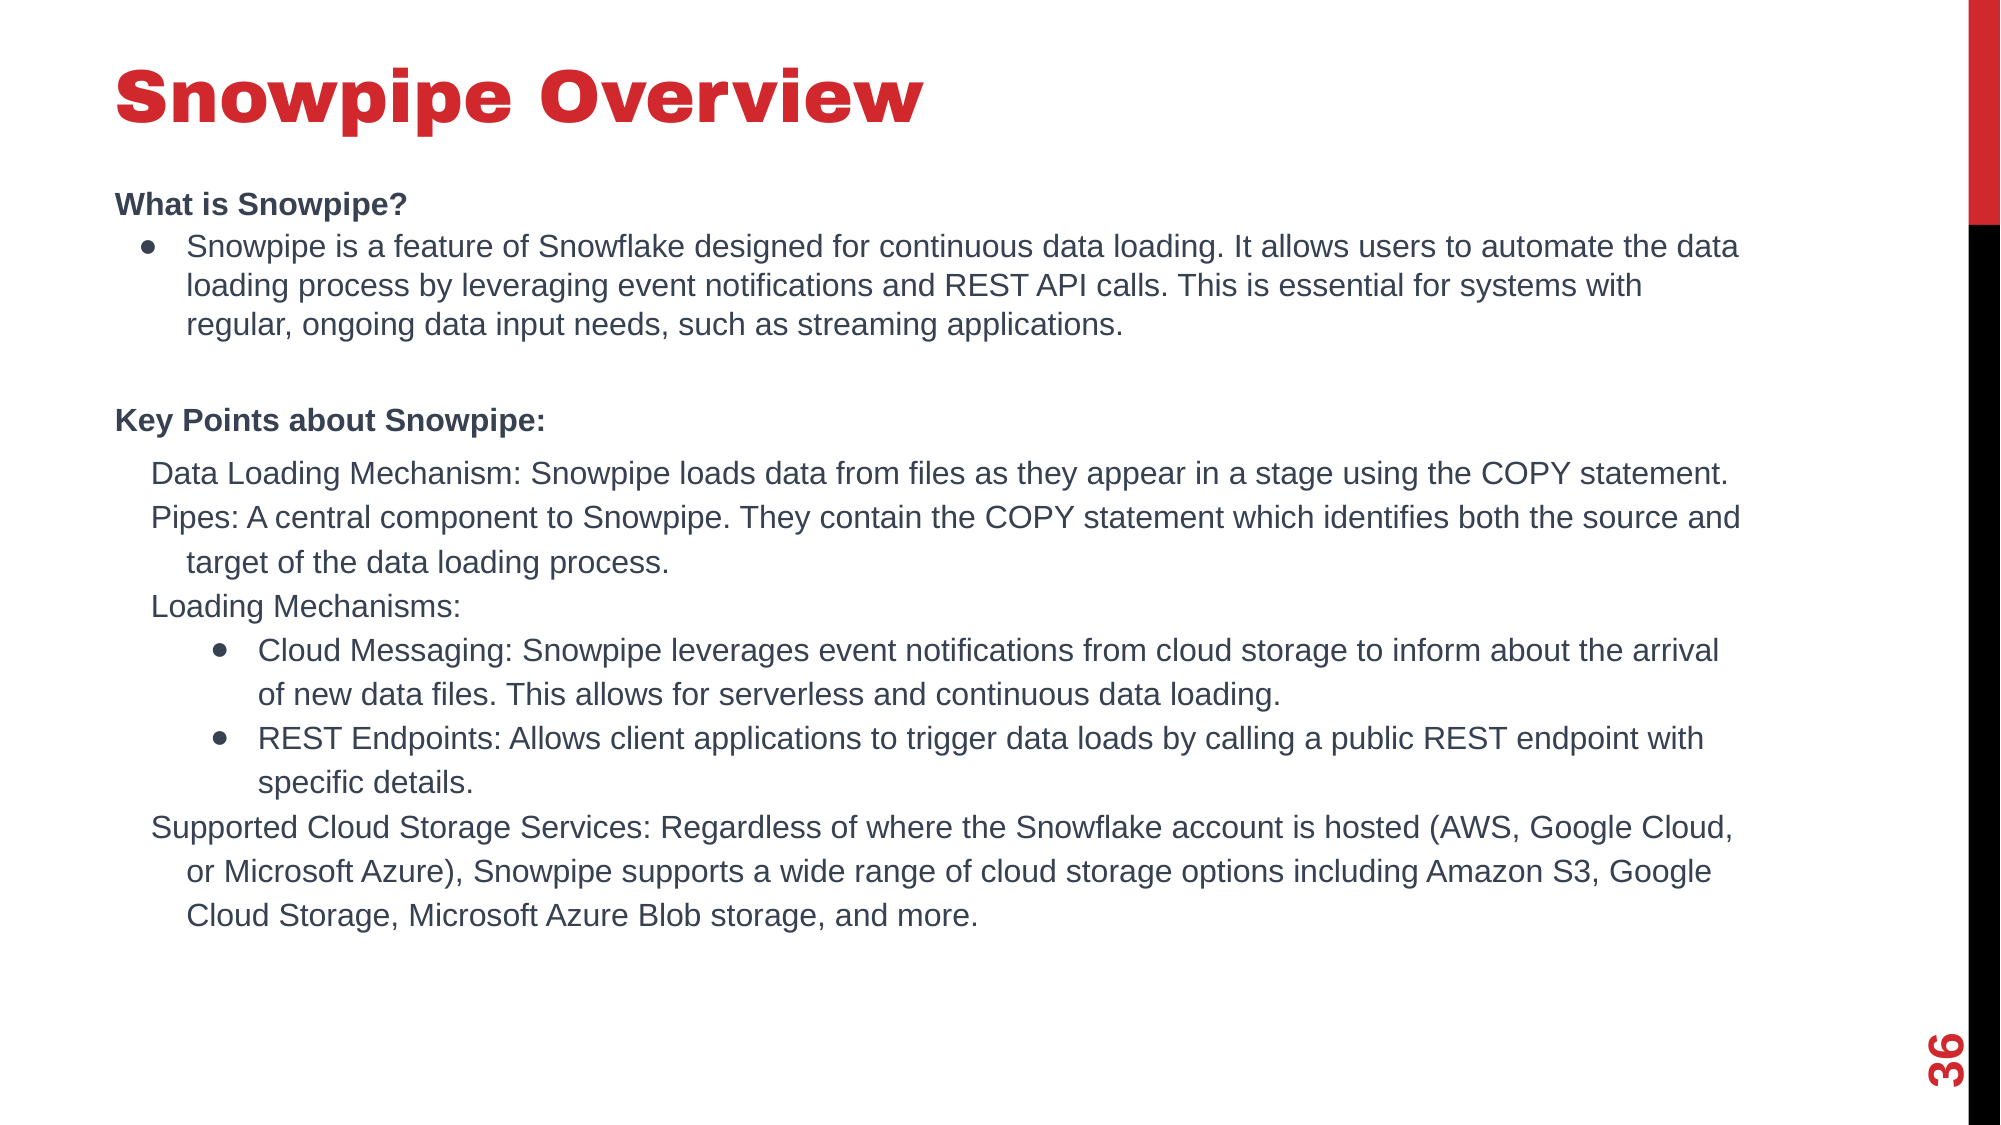

# Snowpipe Overview
What is Snowpipe?
Snowpipe is a feature of Snowflake designed for continuous data loading. It allows users to automate the data loading process by leveraging event notifications and REST API calls. This is essential for systems with regular, ongoing data input needs, such as streaming applications.

Key Points about Snowpipe:
Data Loading Mechanism: Snowpipe loads data from files as they appear in a stage using the COPY statement.
Pipes: A central component to Snowpipe. They contain the COPY statement which identifies both the source and target of the data loading process.
Loading Mechanisms:
Cloud Messaging: Snowpipe leverages event notifications from cloud storage to inform about the arrival of new data files. This allows for serverless and continuous data loading.
REST Endpoints: Allows client applications to trigger data loads by calling a public REST endpoint with specific details.
Supported Cloud Storage Services: Regardless of where the Snowflake account is hosted (AWS, Google Cloud, or Microsoft Azure), Snowpipe supports a wide range of cloud storage options including Amazon S3, Google Cloud Storage, Microsoft Azure Blob storage, and more.

36